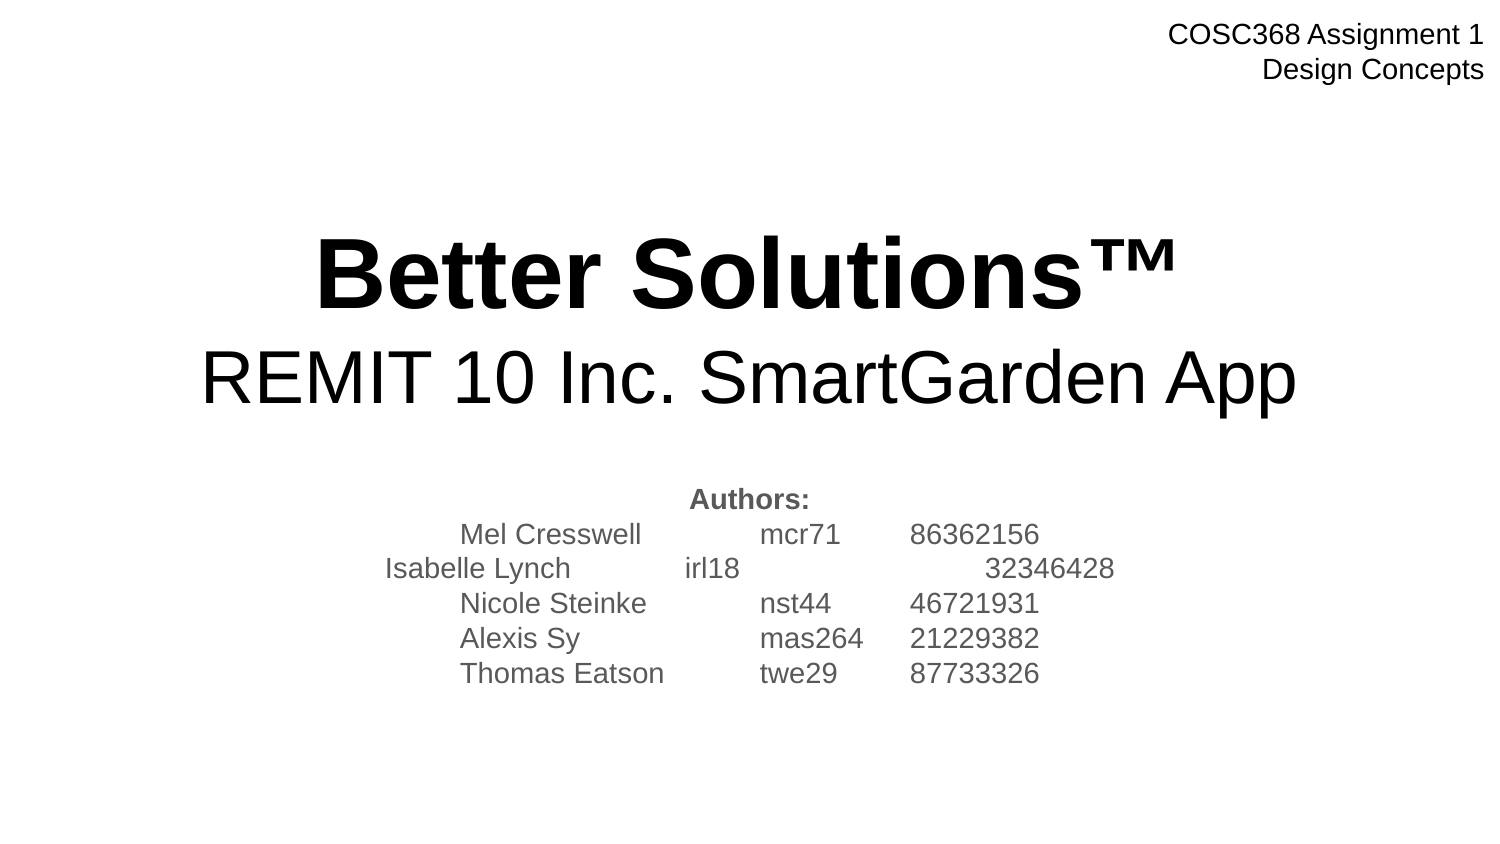

COSC368 Assignment 1 Design Concepts
# Better Solutions™
REMIT 10 Inc. SmartGarden App
Authors:
Mel Cresswell	mcr71	86362156
Isabelle Lynch 	irl18		32346428
Nicole Steinke	nst44 	46721931
Alexis Sy		mas264	21229382
Thomas Eatson 	twe29	87733326